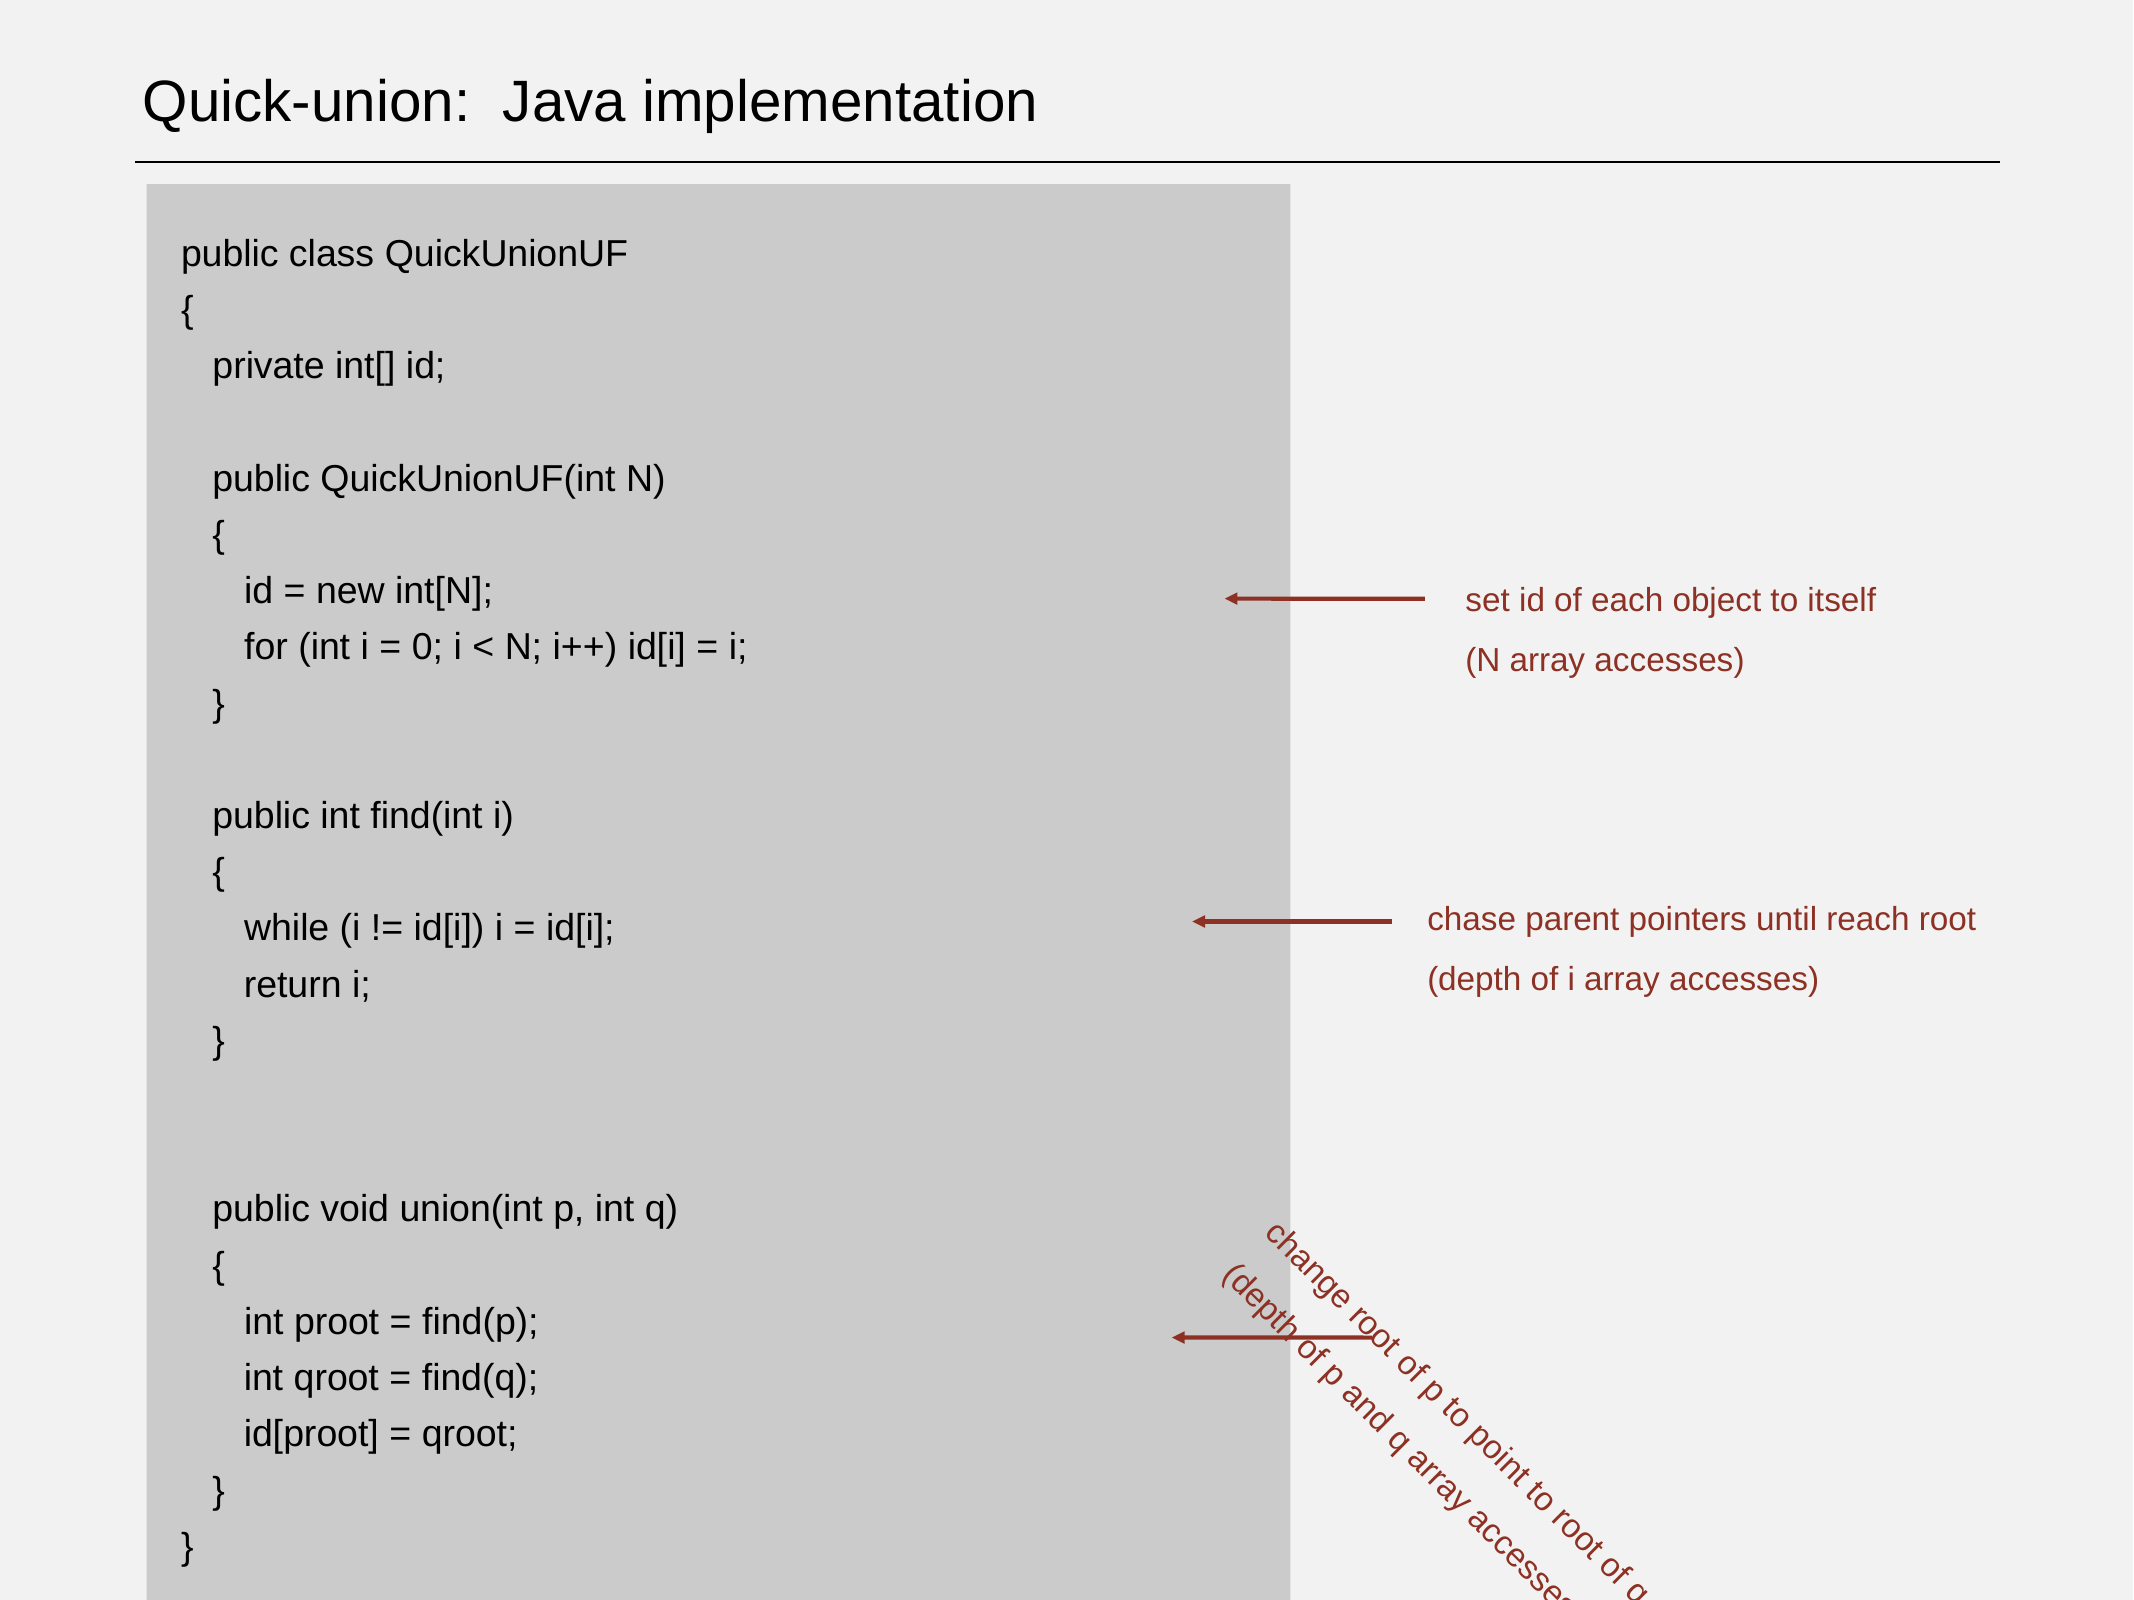

# Quick-union:  Java implementation
public class QuickUnionUF
{
   private int[] id;
   public QuickUnionUF(int N)
   {
      id = new int[N];
      for (int i = 0; i < N; i++) id[i] = i;
   }
   public int find(int i)
   {
      while (i != id[i]) i = id[i];
      return i;
   }
   public void union(int p, int q)
   {
      int proot = find(p);
      int qroot = find(q);
      id[proot] = qroot;
   }
}
set id of each object to itself
(N array accesses)

chase parent pointers until reach root
(depth of i array accesses)

change root of p to point to root of q
(depth of p and q array accesses)

39